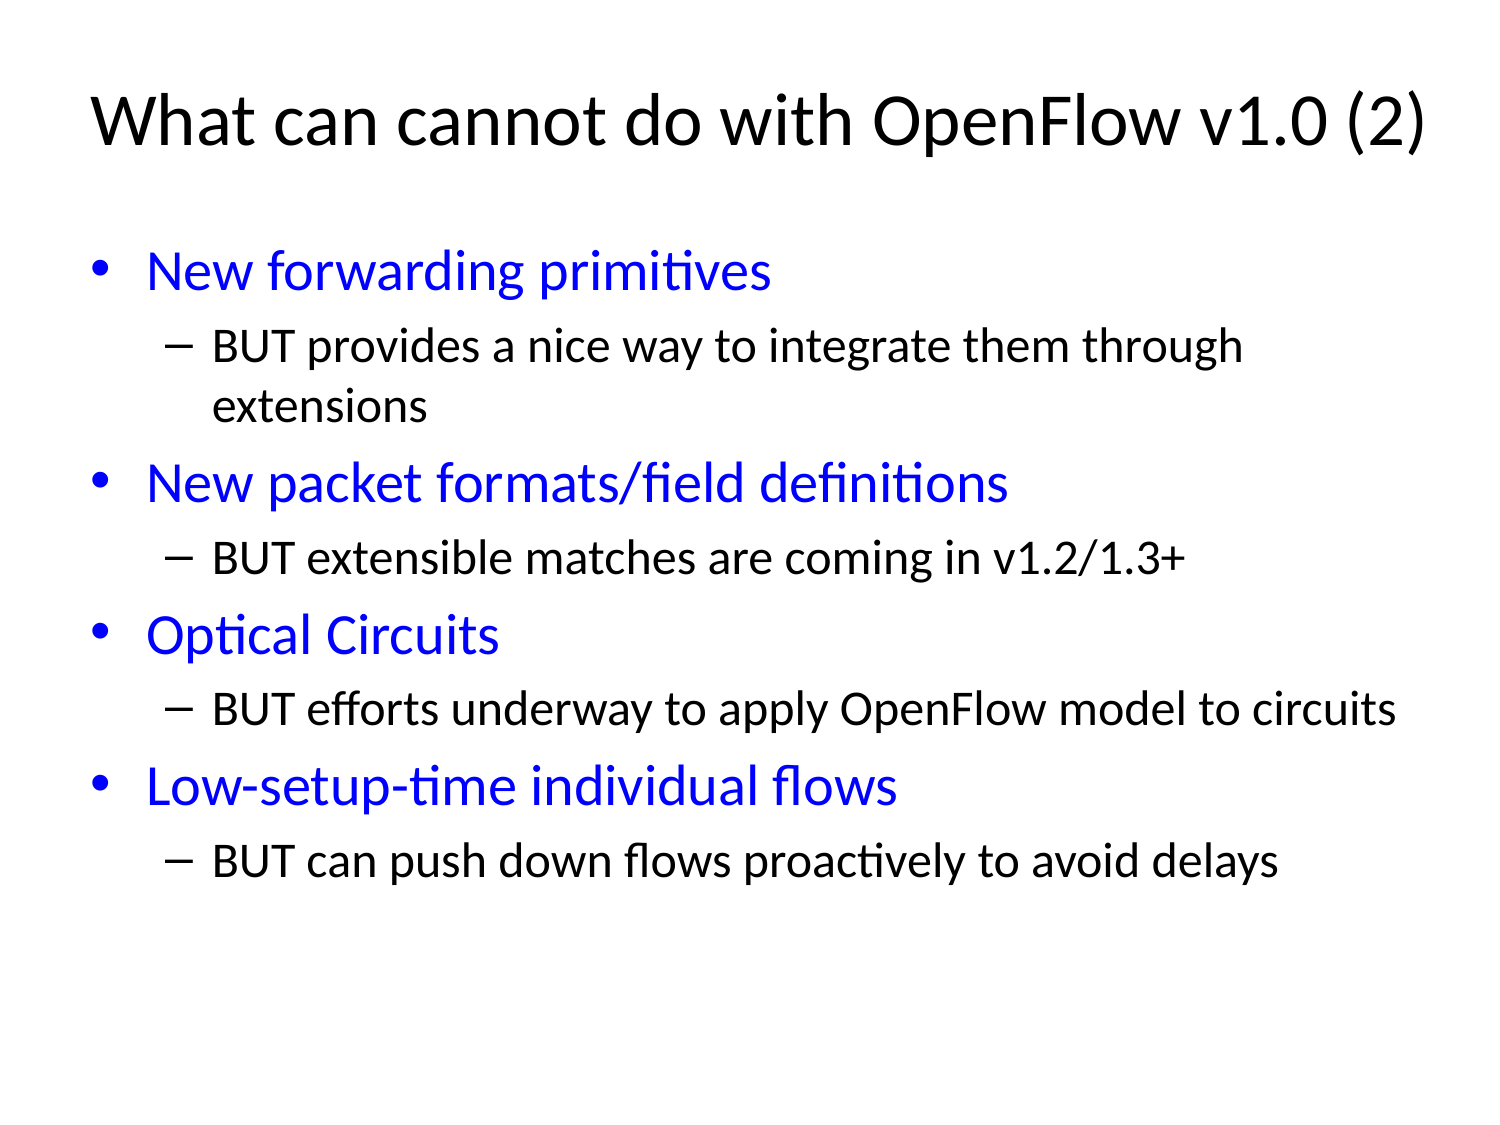

# What can cannot do with OpenFlow v1.0 (2)
New forwarding primitives
BUT provides a nice way to integrate them through extensions
New packet formats/field definitions
BUT extensible matches are coming in v1.2/1.3+
Optical Circuits
BUT efforts underway to apply OpenFlow model to circuits
Low-setup-time individual flows
BUT can push down flows proactively to avoid delays